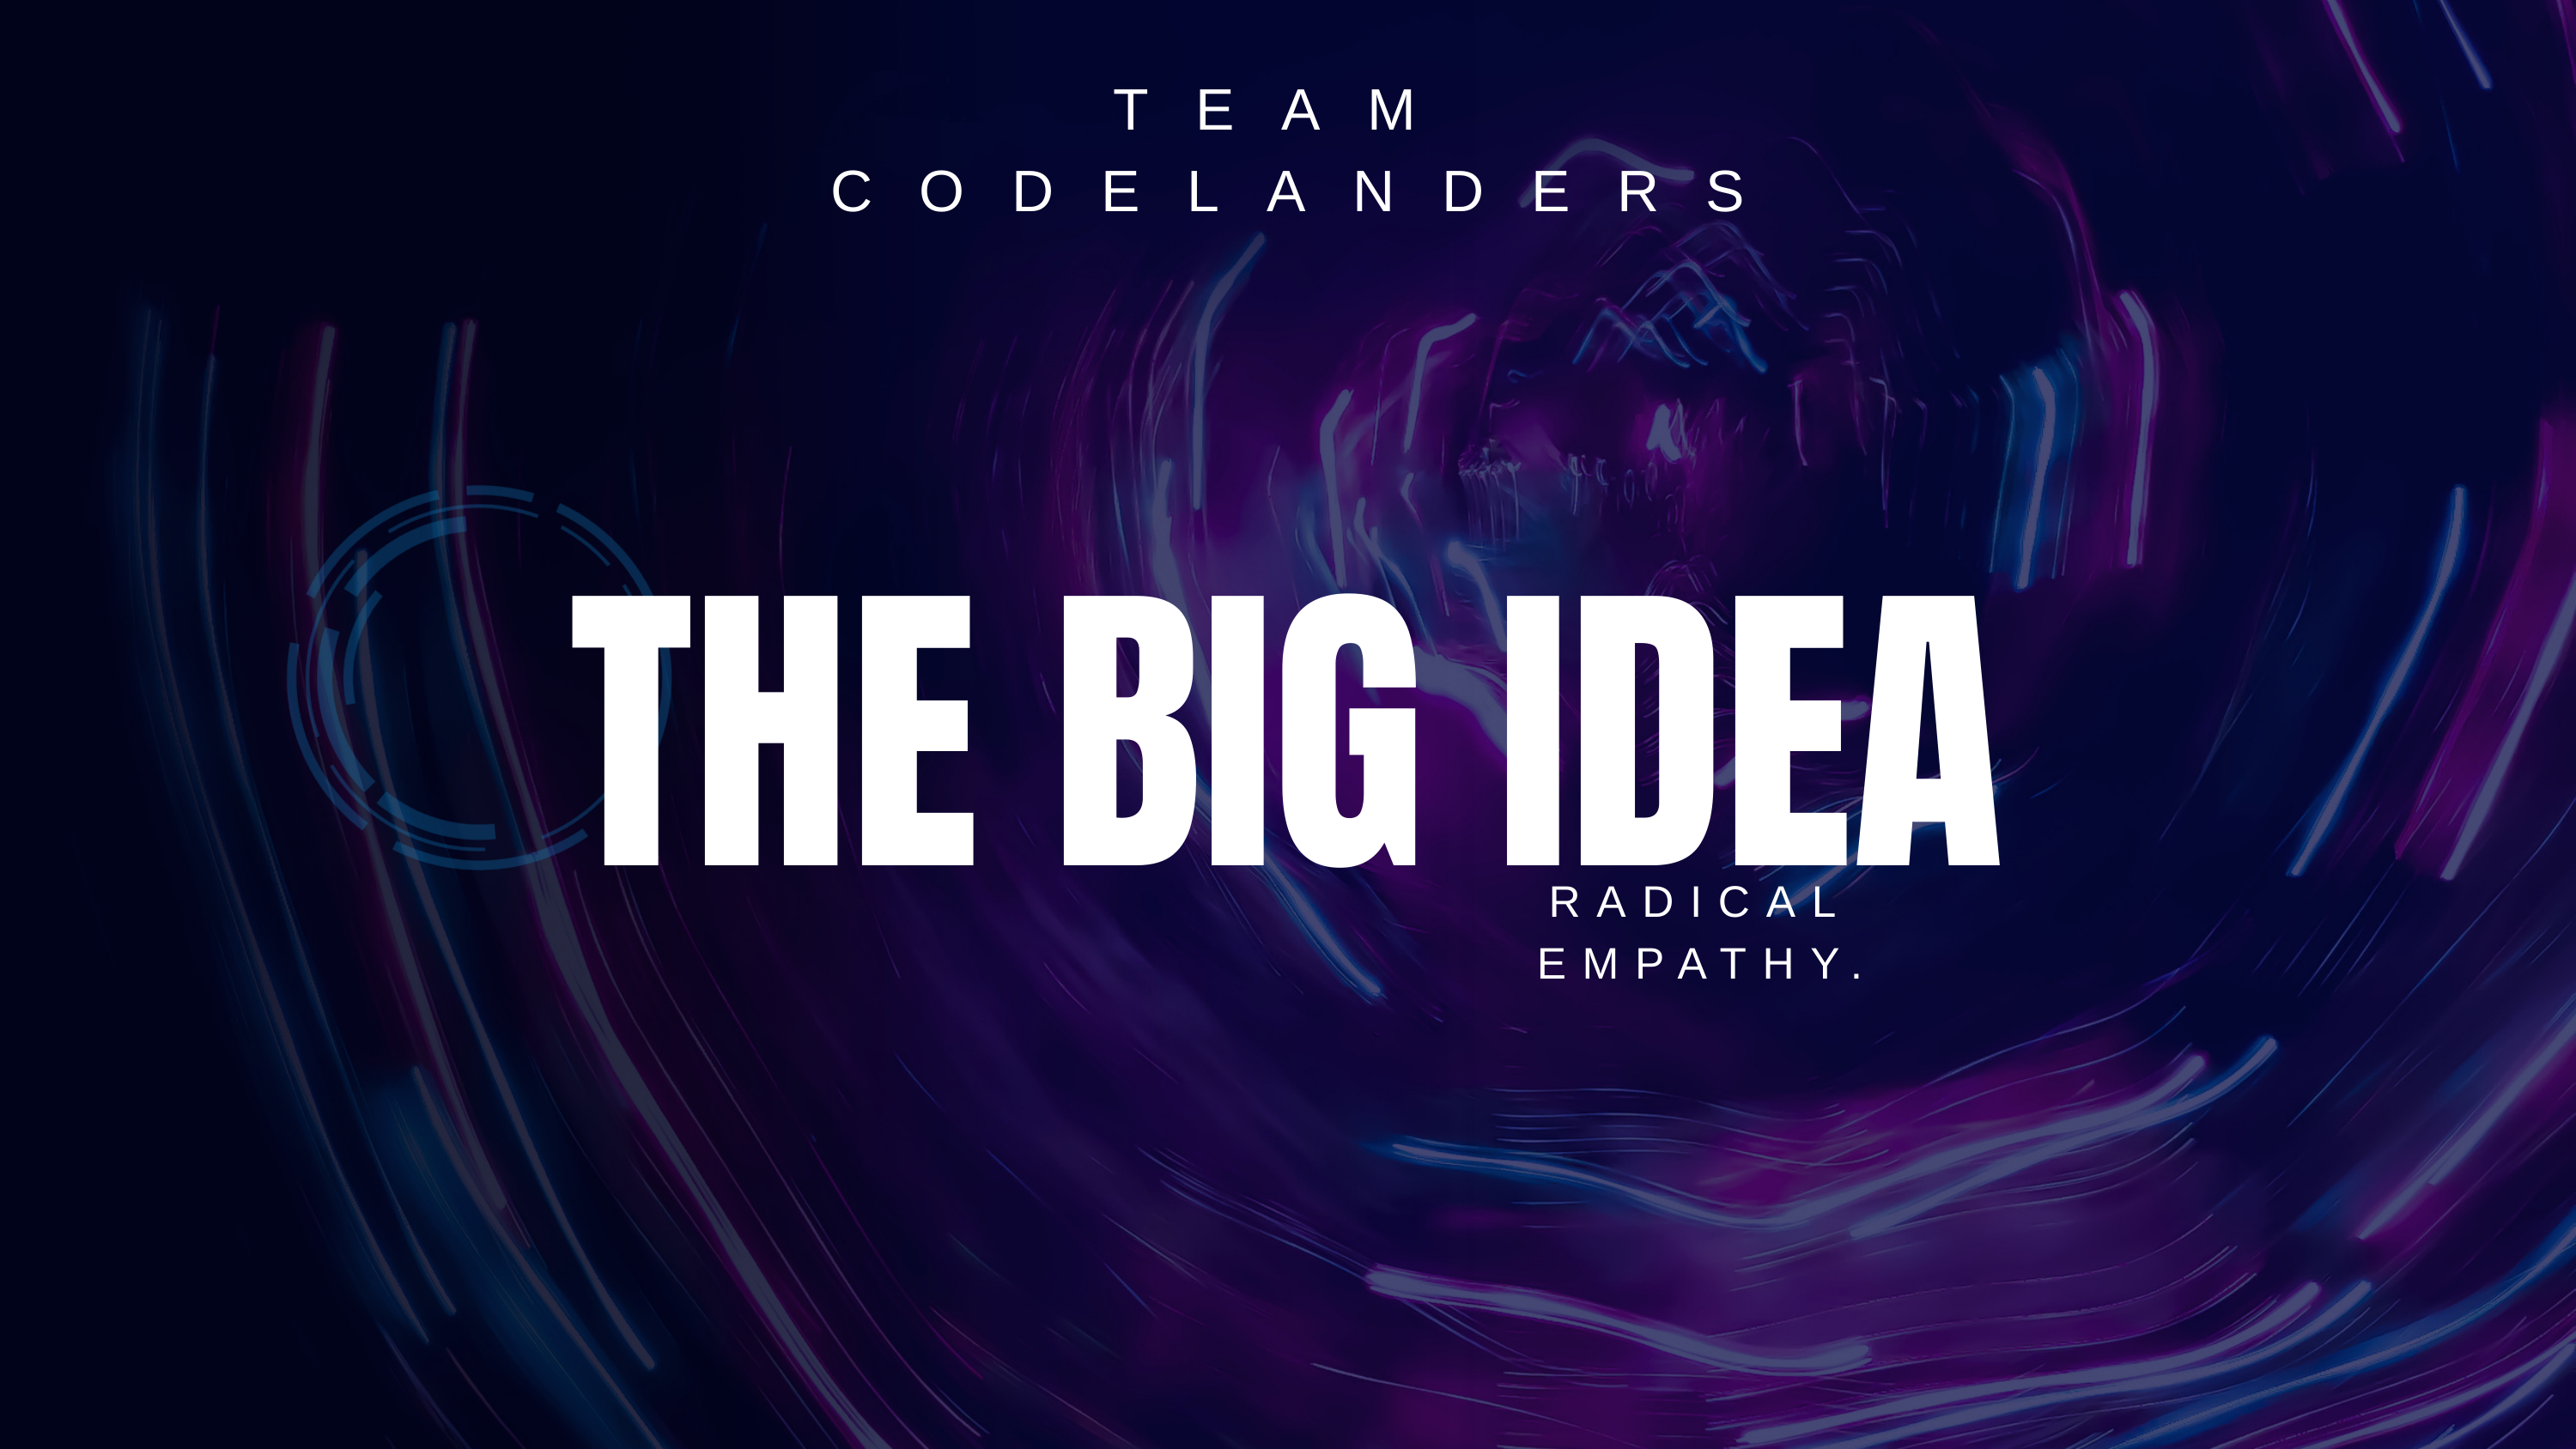

TEAM CODELANDERS

THE BIG IDEA
RADICAL EMPATHY.